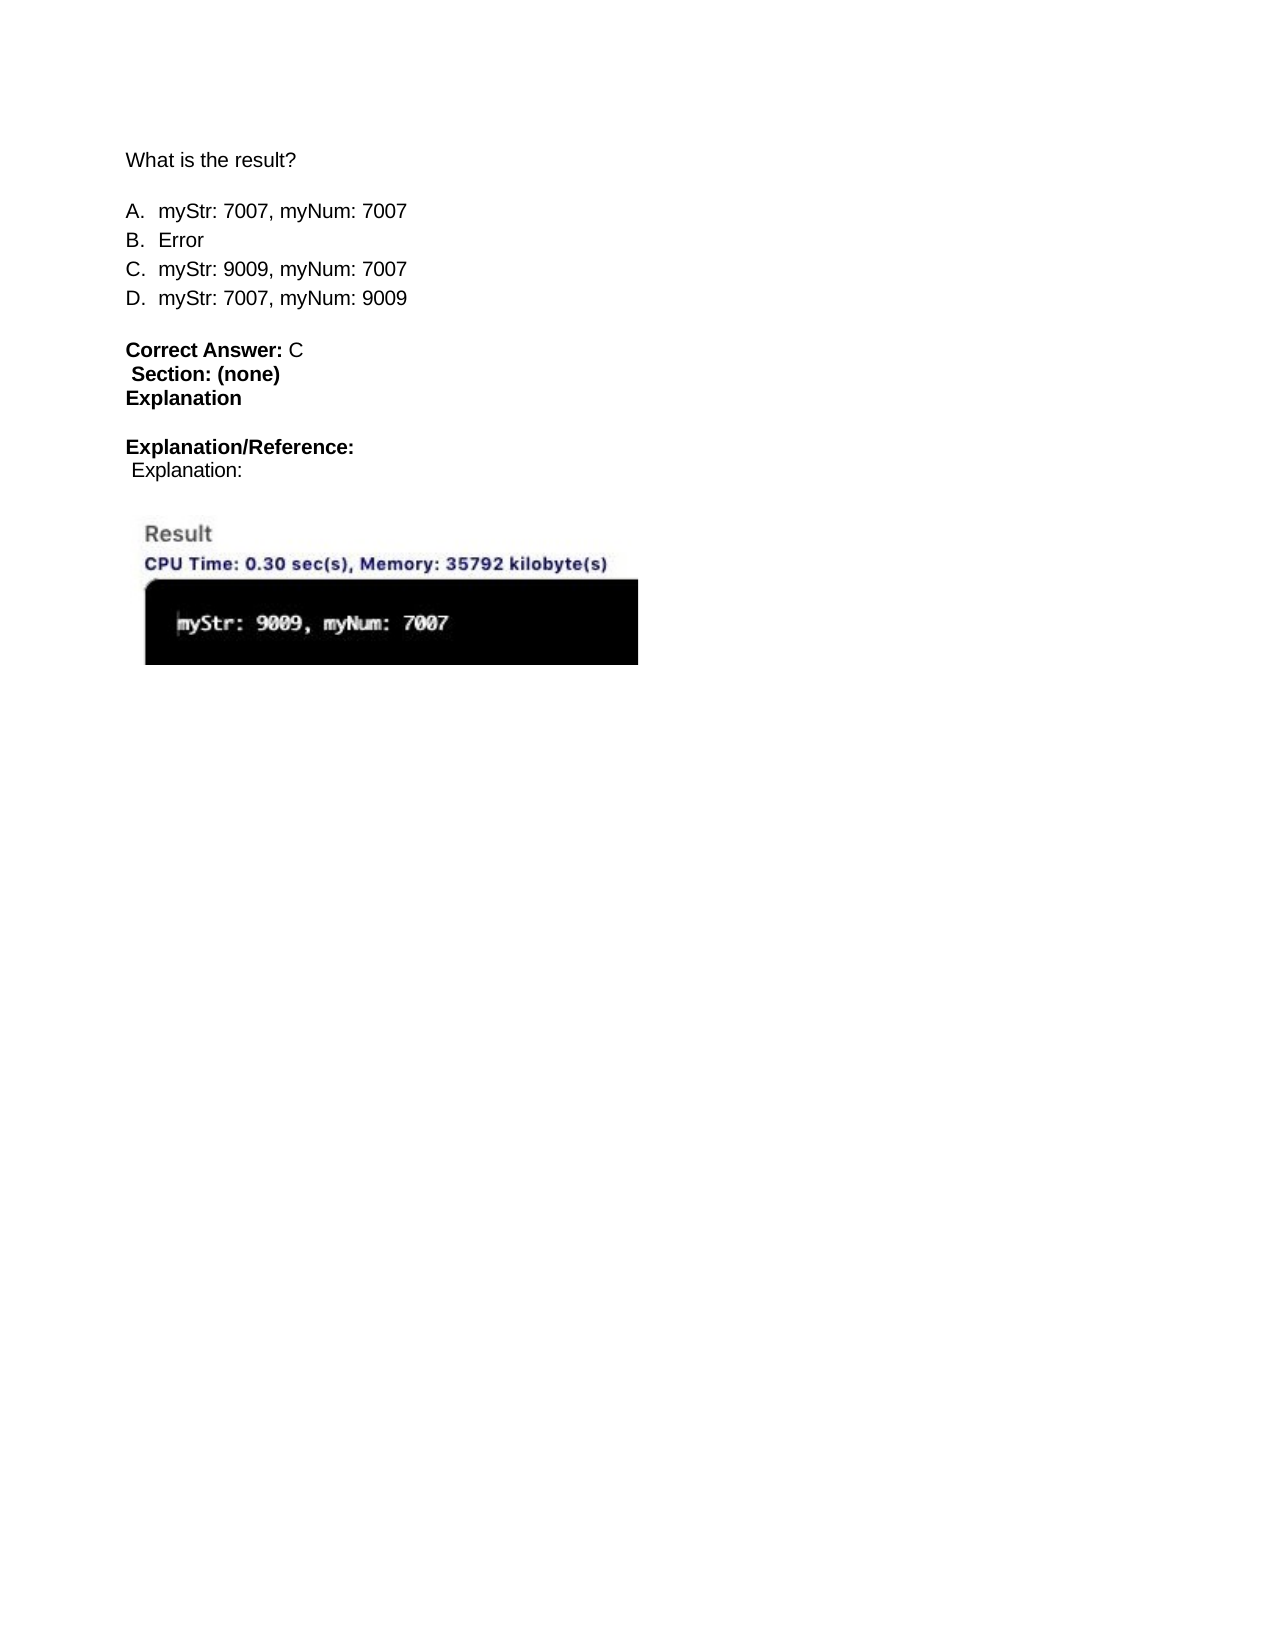

What is the result?

myStr: 7007, myNum: 7007
Error
myStr: 9009, myNum: 7007
myStr: 7007, myNum: 9009

Correct Answer: C  Section: (none)  Explanation

Explanation/Reference:  Explanation: